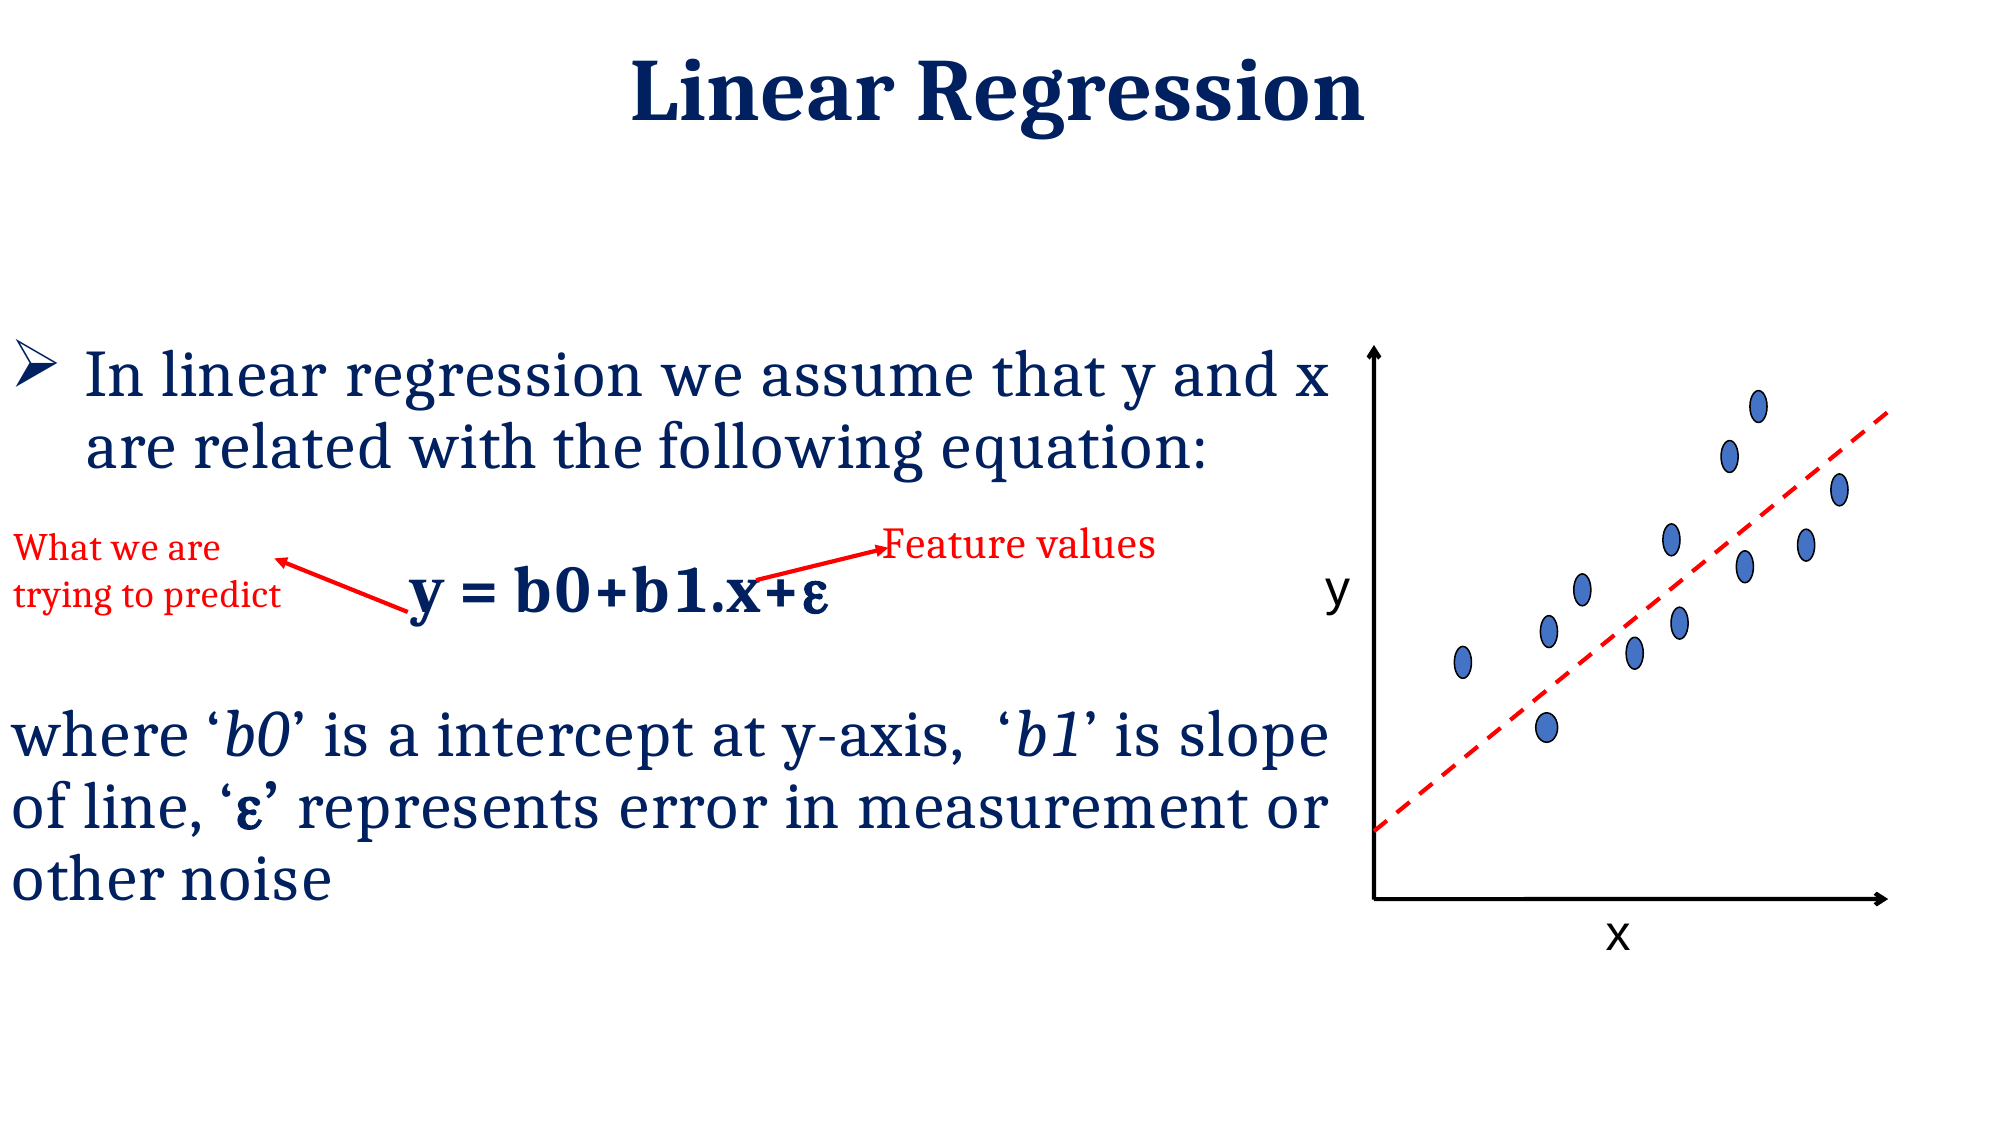

# Linear Regression
In linear regression we assume that y and x are related with the following equation:

                           y = b0+b1.x+ε

where ‘b0’ is a intercept at y-axis,  ‘b1’ is slope of line, ‘ε’ represents error in measurement or other noise

y

x

Feature values
What we are trying to predict